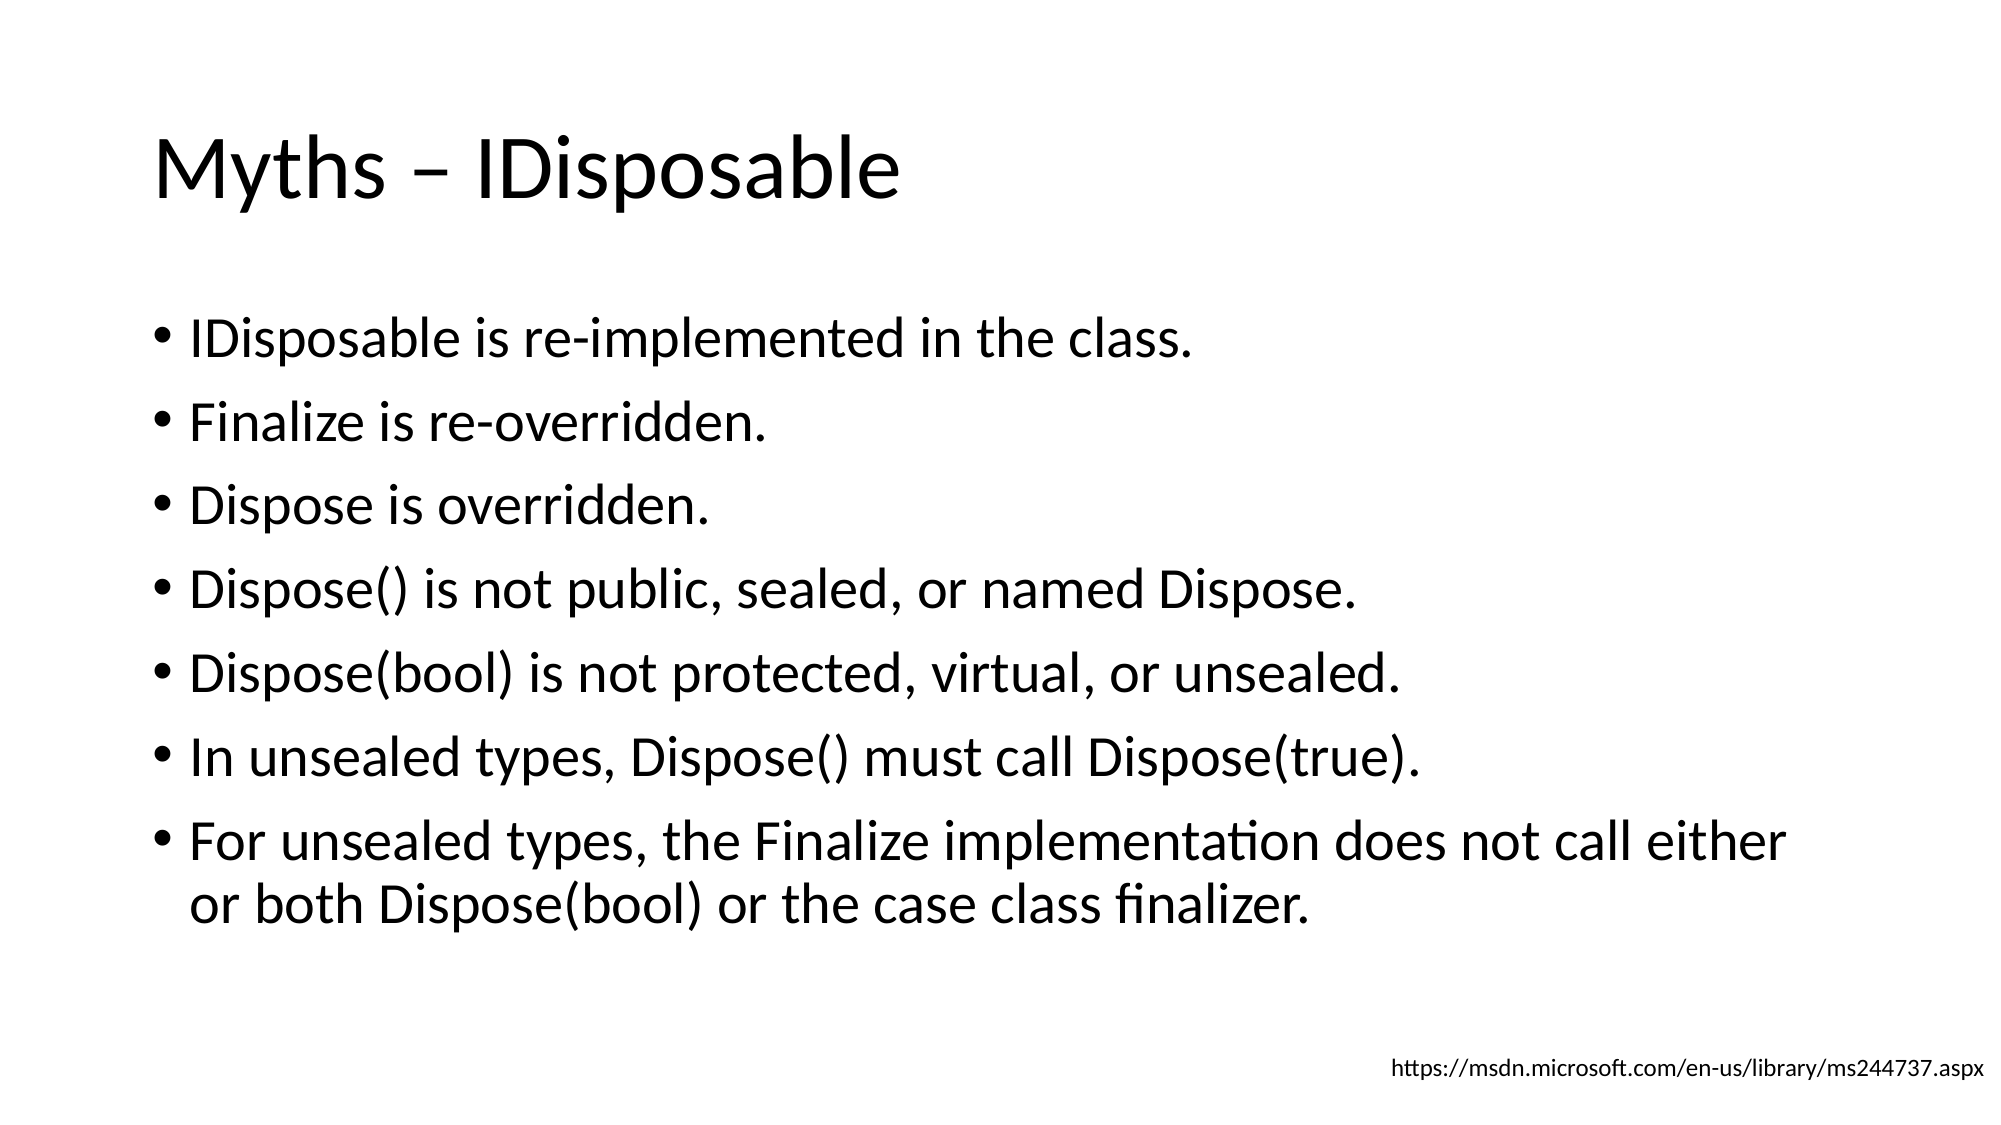

# Myths – IDisposable
IDisposable is re-implemented in the class.
Finalize is re-overridden.
Dispose is overridden.
Dispose() is not public, sealed, or named Dispose.
Dispose(bool) is not protected, virtual, or unsealed.
In unsealed types, Dispose() must call Dispose(true).
For unsealed types, the Finalize implementation does not call either or both Dispose(bool) or the case class finalizer.
https://msdn.microsoft.com/en-us/library/ms244737.aspx